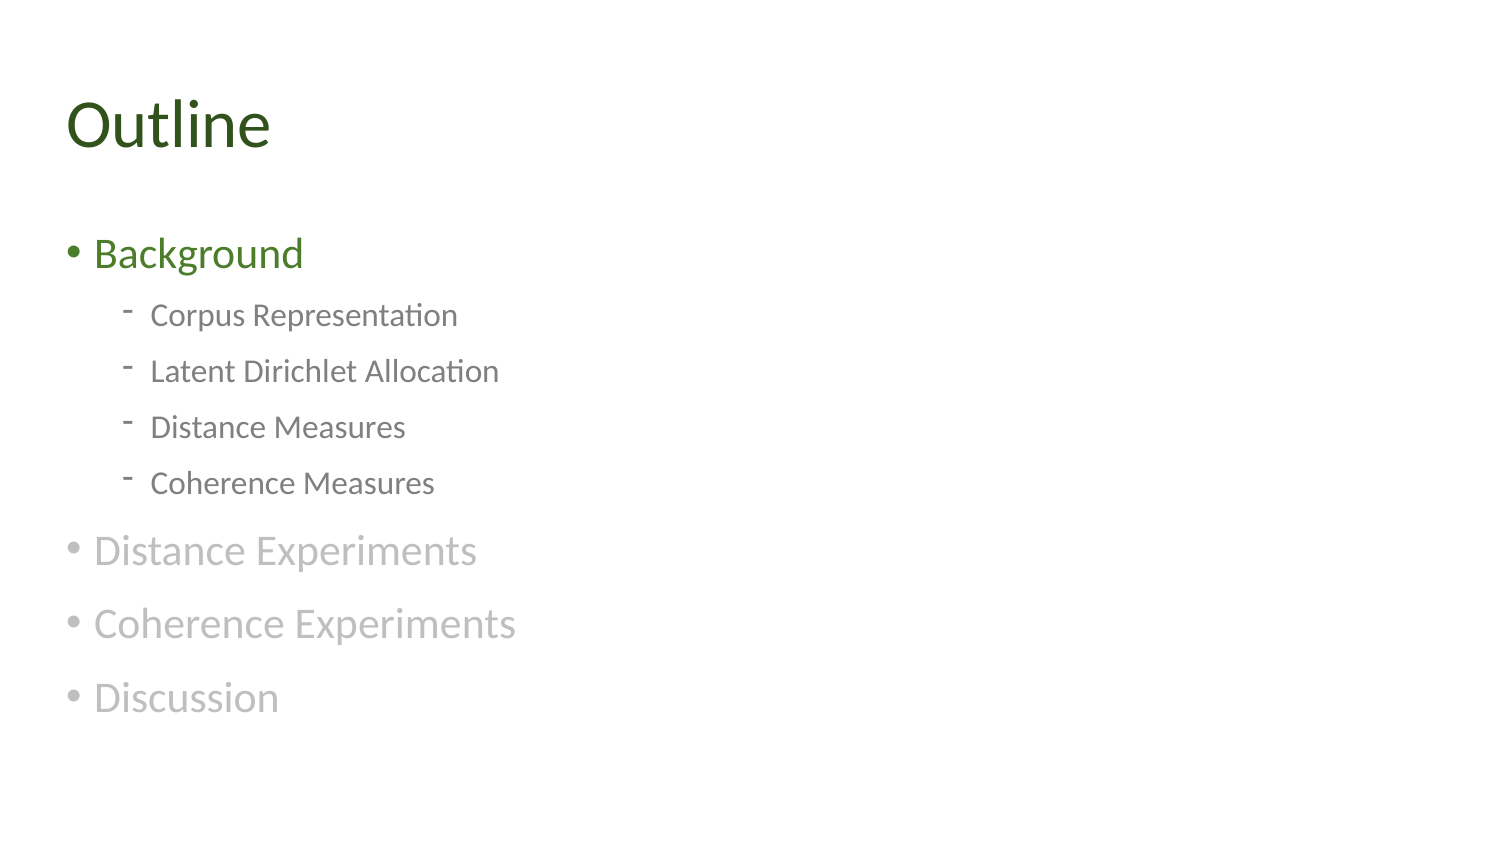

# Outline
Background
Corpus Representation
Latent Dirichlet Allocation
Distance Measures
Coherence Measures
Distance Experiments
Coherence Experiments
Discussion